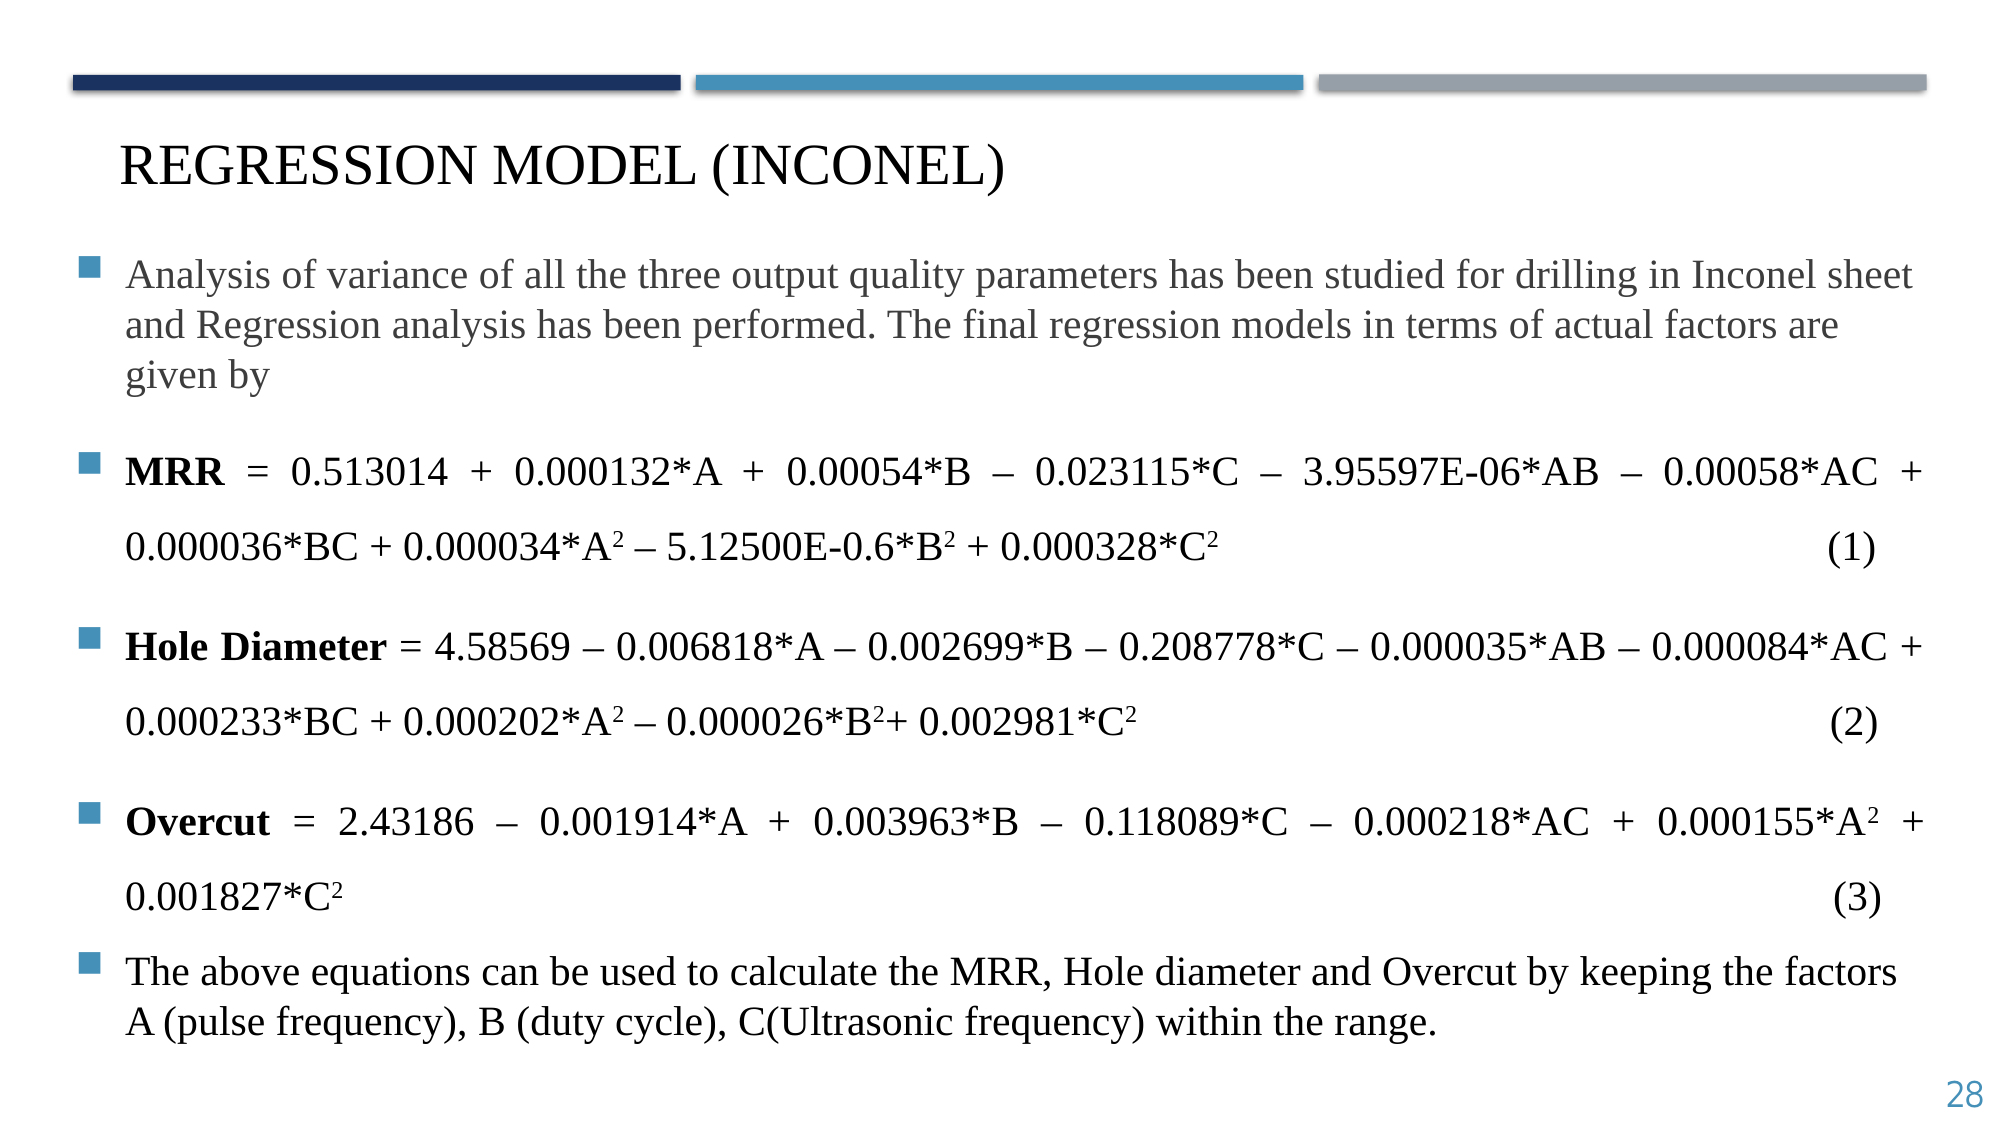

Regression model (Inconel)
Analysis of variance of all the three output quality parameters has been studied for drilling in Inconel sheet and Regression analysis has been performed. The final regression models in terms of actual factors are given by
MRR = 0.513014 + 0.000132*A + 0.00054*B – 0.023115*C – 3.95597E-06*AB – 0.00058*AC + 0.000036*BC + 0.000034*A2 – 5.12500E-0.6*B2 + 0.000328*C2                                                          (1)
Hole Diameter = 4.58569 – 0.006818*A – 0.002699*B – 0.208778*C – 0.000035*AB – 0.000084*AC + 0.000233*BC + 0.000202*A2 – 0.000026*B2+ 0.002981*C2                                                                  (2)
Overcut = 2.43186 – 0.001914*A + 0.003963*B – 0.118089*C – 0.000218*AC + 0.000155*A2 + 0.001827*C2                                                                                                                                              (3)
The above equations can be used to calculate the MRR, Hole diameter and Overcut by keeping the factors A (pulse frequency), B (duty cycle), C(Ultrasonic frequency) within the range.
28